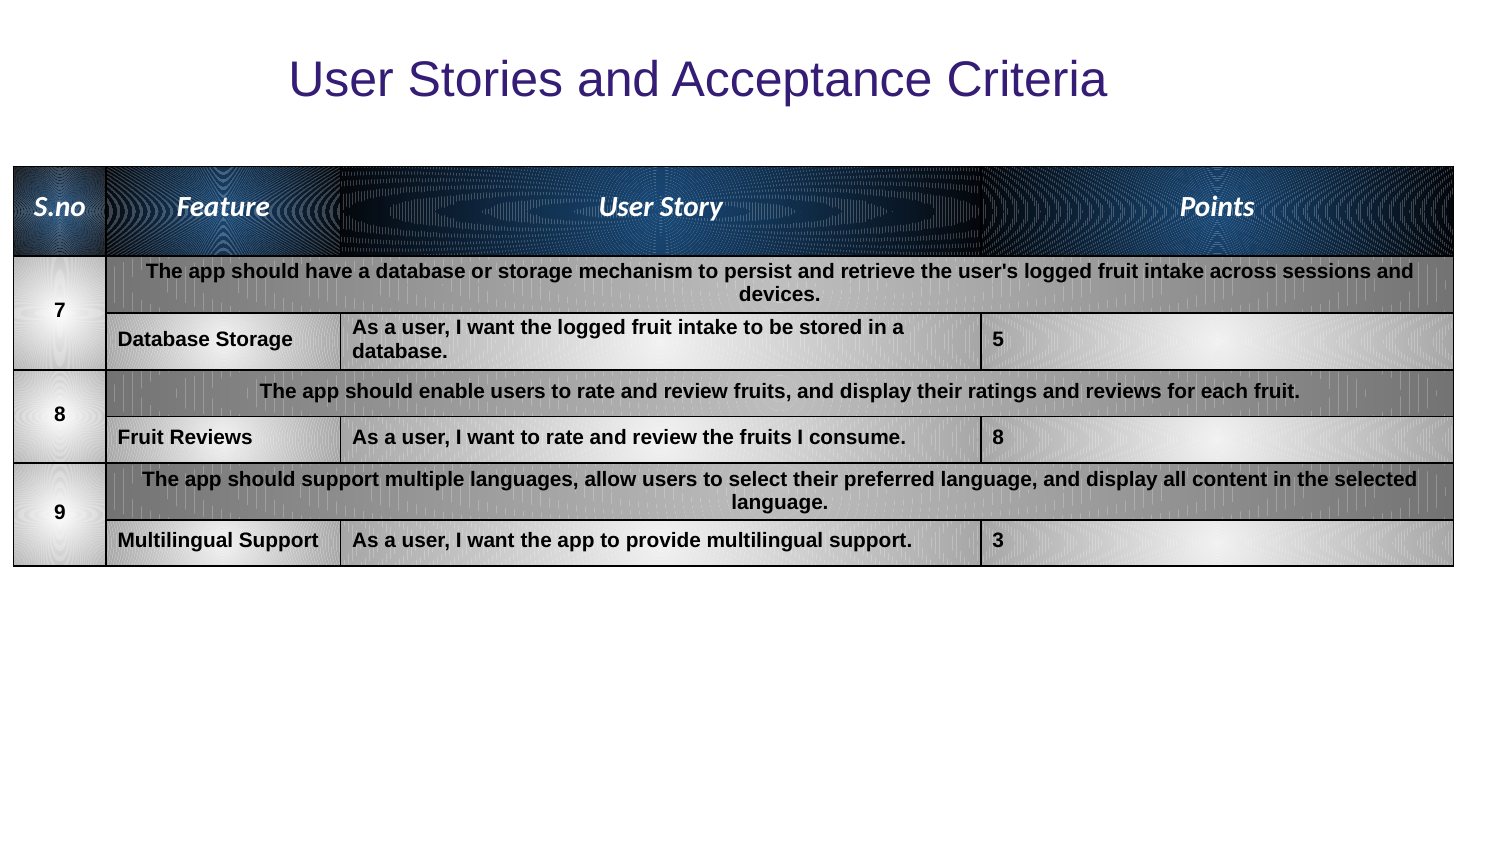

User Stories and Acceptance Criteria
| S.no | Feature | User Story | Points |
| --- | --- | --- | --- |
| 7 | The app should have a database or storage mechanism to persist and retrieve the user's logged fruit intake across sessions and devices. |  |  |
|  | Database Storage | As a user, I want the logged fruit intake to be stored in a database. | 5 |
| 8 | The app should enable users to rate and review fruits, and display their ratings and reviews for each fruit. |  |  |
|  | Fruit Reviews | As a user, I want to rate and review the fruits I consume. | 8 |
| 9 | The app should support multiple languages, allow users to select their preferred language, and display all content in the selected language. |  |  |
|  | Multilingual Support | As a user, I want the app to provide multilingual support. | 3 |